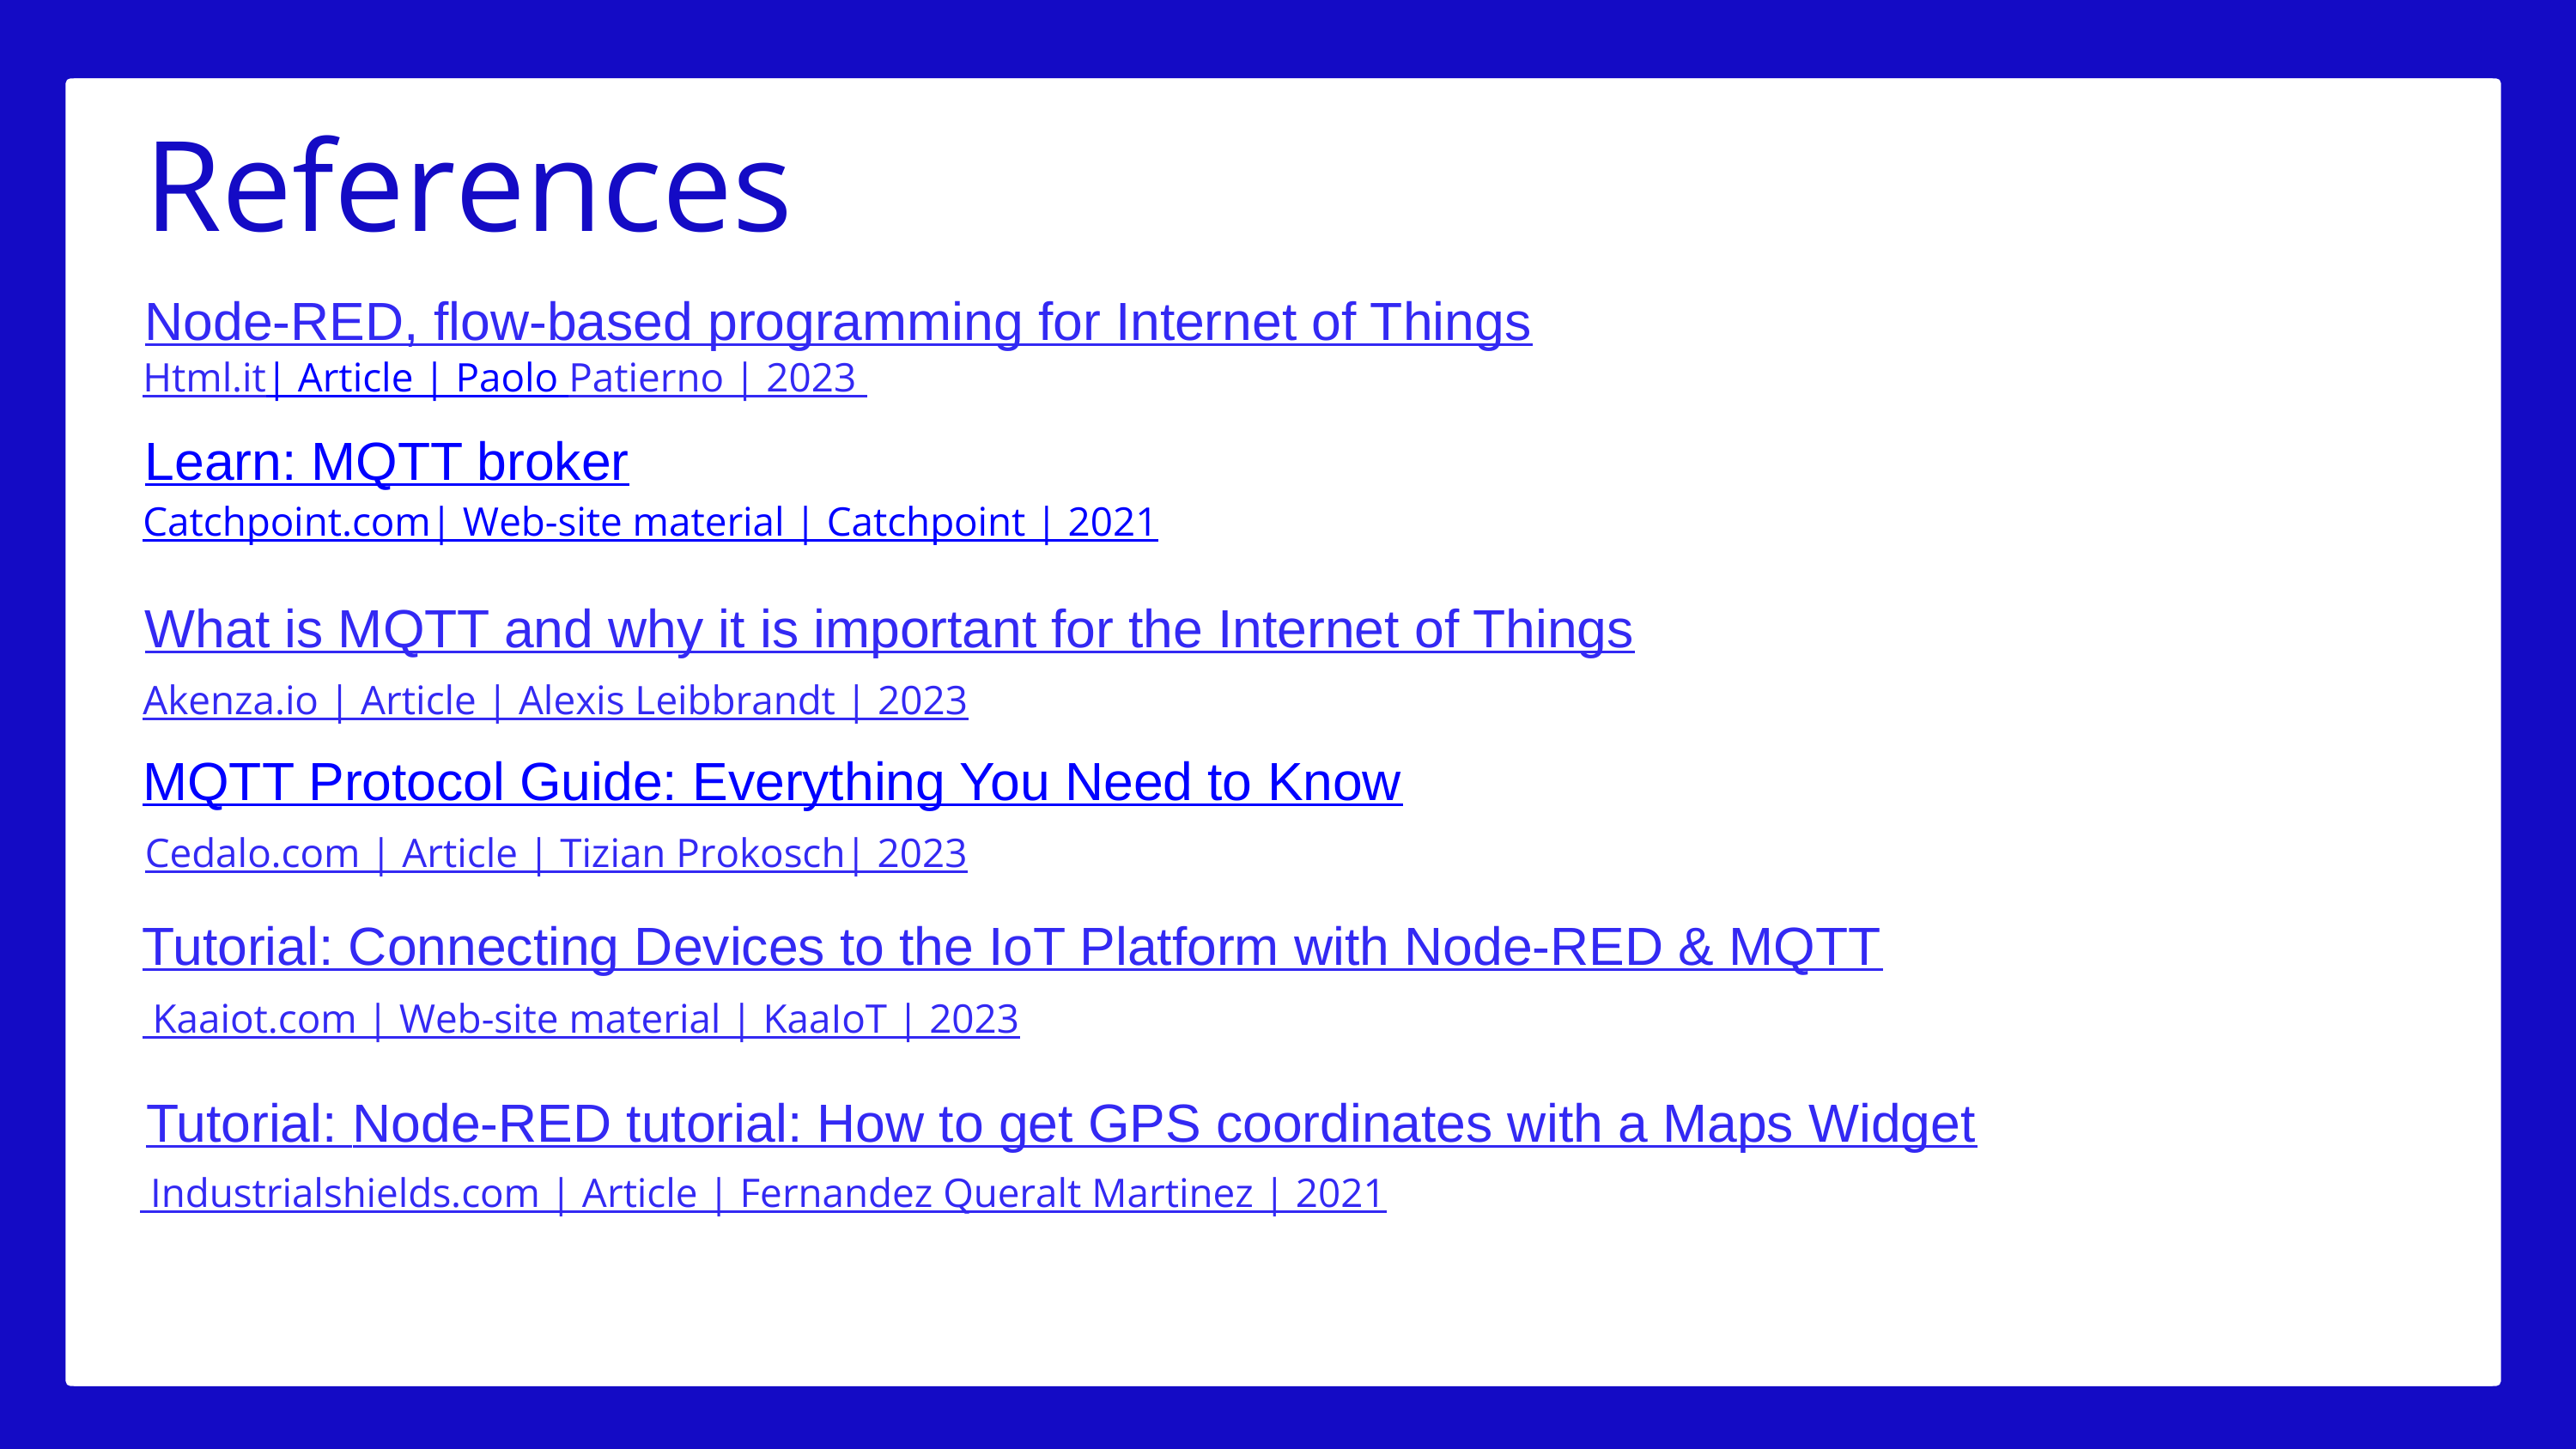

References
Node-RED, flow-based programming for Internet of Things
Html.it| Article | Paolo Patierno | 2023
Learn: MQTT broker
Catchpoint.com| Web-site material | Catchpoint | 2021
What is MQTT and why it is important for the Internet of Things
Akenza.io | Article | Alexis Leibbrandt | 2023
MQTT Protocol Guide: Everything You Need to Know
Cedalo.com | Article | Tizian Prokosch| 2023
Tutorial: Connecting Devices to the IoT Platform with Node-RED & MQTT
 Kaaiot.com | Web-site material | KaaIoT | 2023
Tutorial: Node-RED tutorial: How to get GPS coordinates with a Maps Widget
 Industrialshields.com | Article | Fernandez Queralt Martinez | 2021